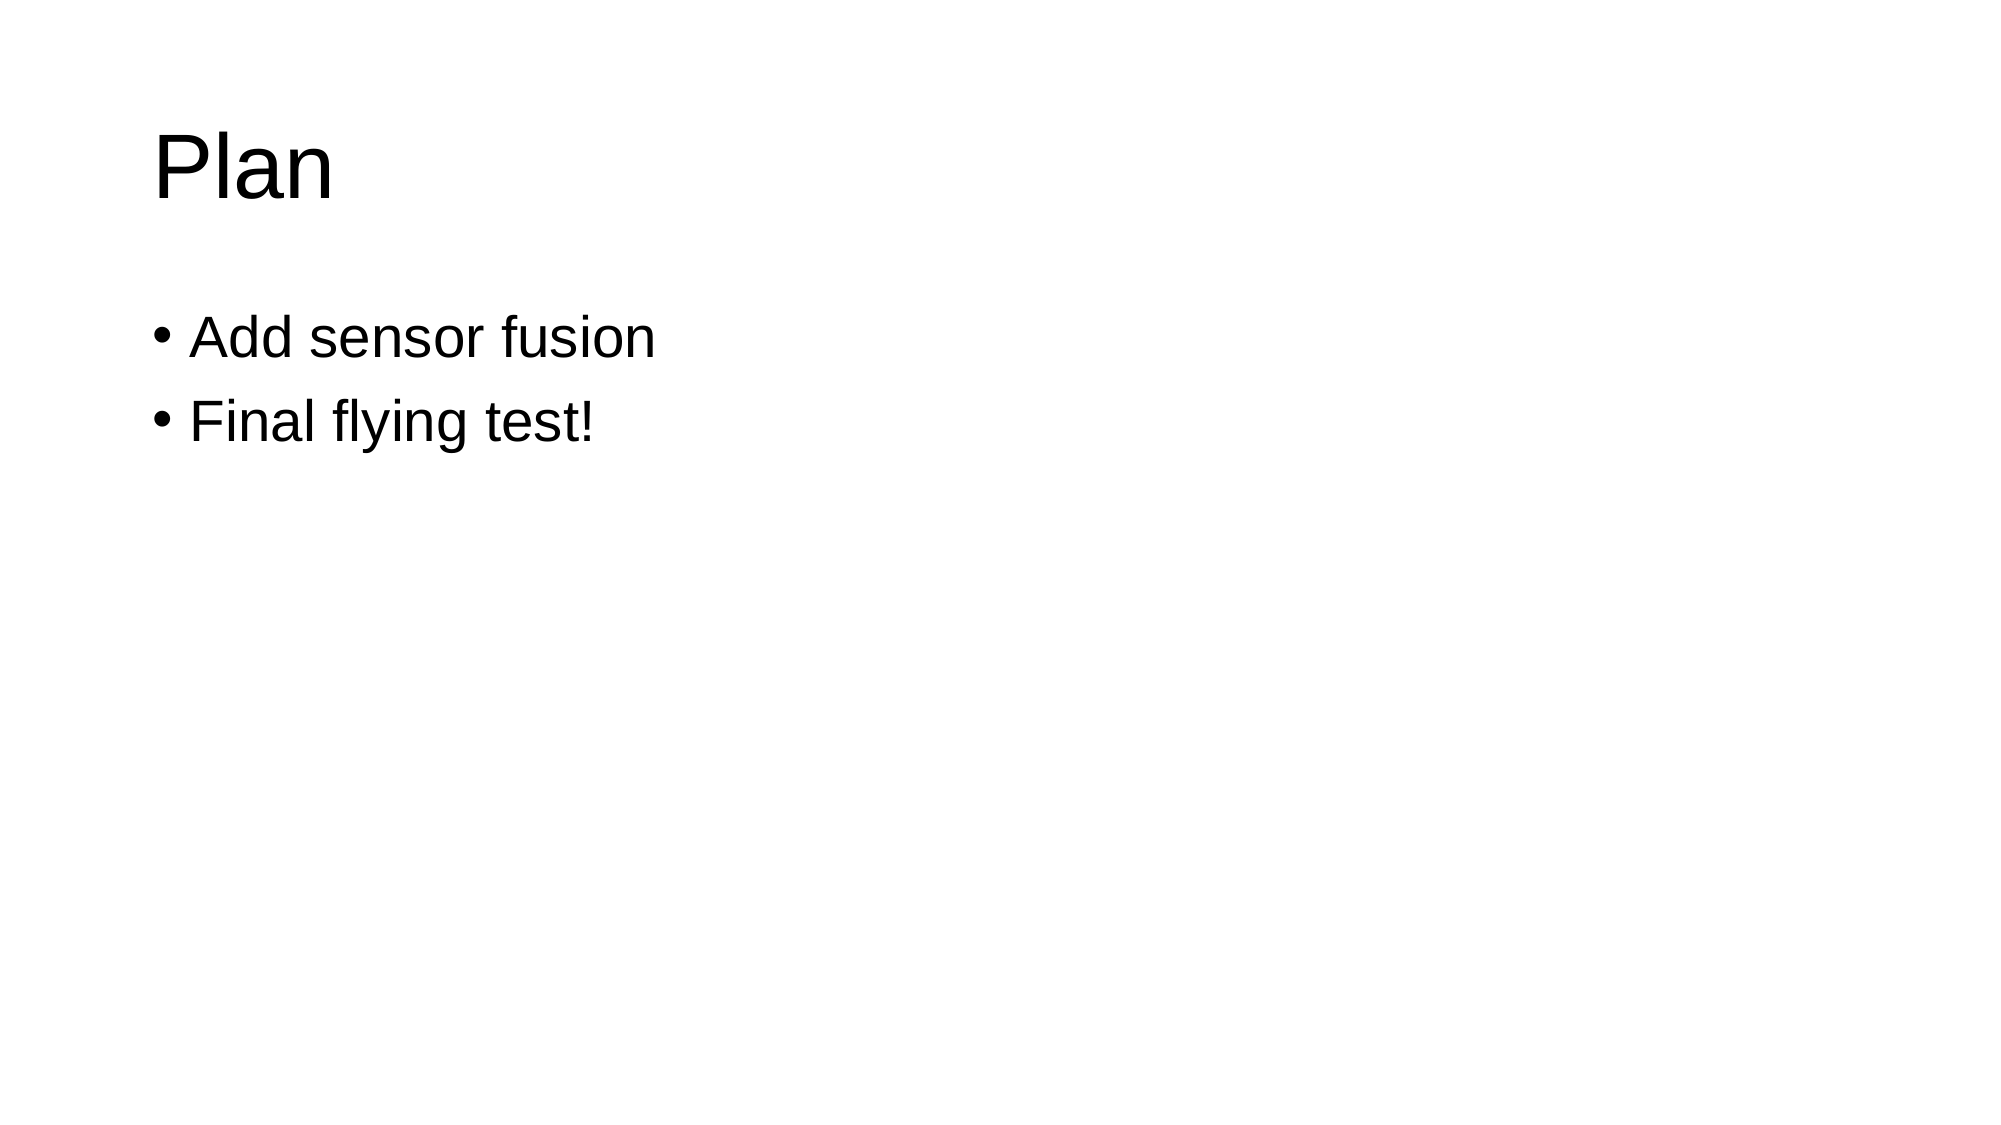

# Plan
Add sensor fusion
Final flying test!